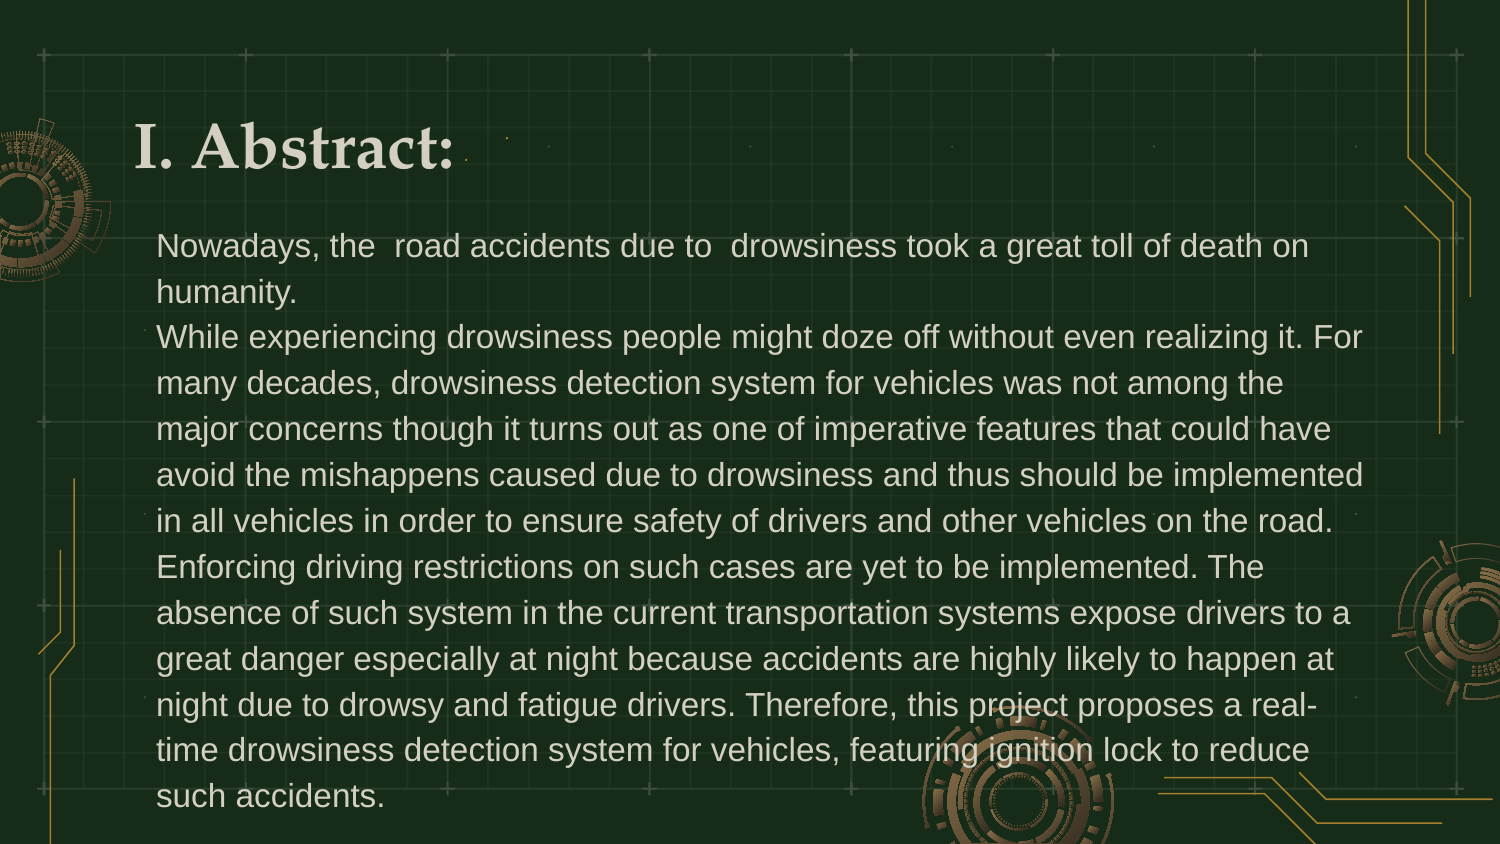

# I. Abstract:
Nowadays, the  road accidents due to  drowsiness took a great toll of death on humanity.
While experiencing drowsiness people might doze off without even realizing it. For many decades, drowsiness detection system for vehicles was not among the major concerns though it turns out as one of imperative features that could have avoid the mishappens caused due to drowsiness and thus should be implemented in all vehicles in order to ensure safety of drivers and other vehicles on the road. Enforcing driving restrictions on such cases are yet to be implemented. The  absence of such system in the current transportation systems expose drivers to a great danger especially at night because accidents are highly likely to happen at night due to drowsy and fatigue drivers. Therefore, this project proposes a real-time drowsiness detection system for vehicles, featuring ignition lock to reduce such accidents.

`